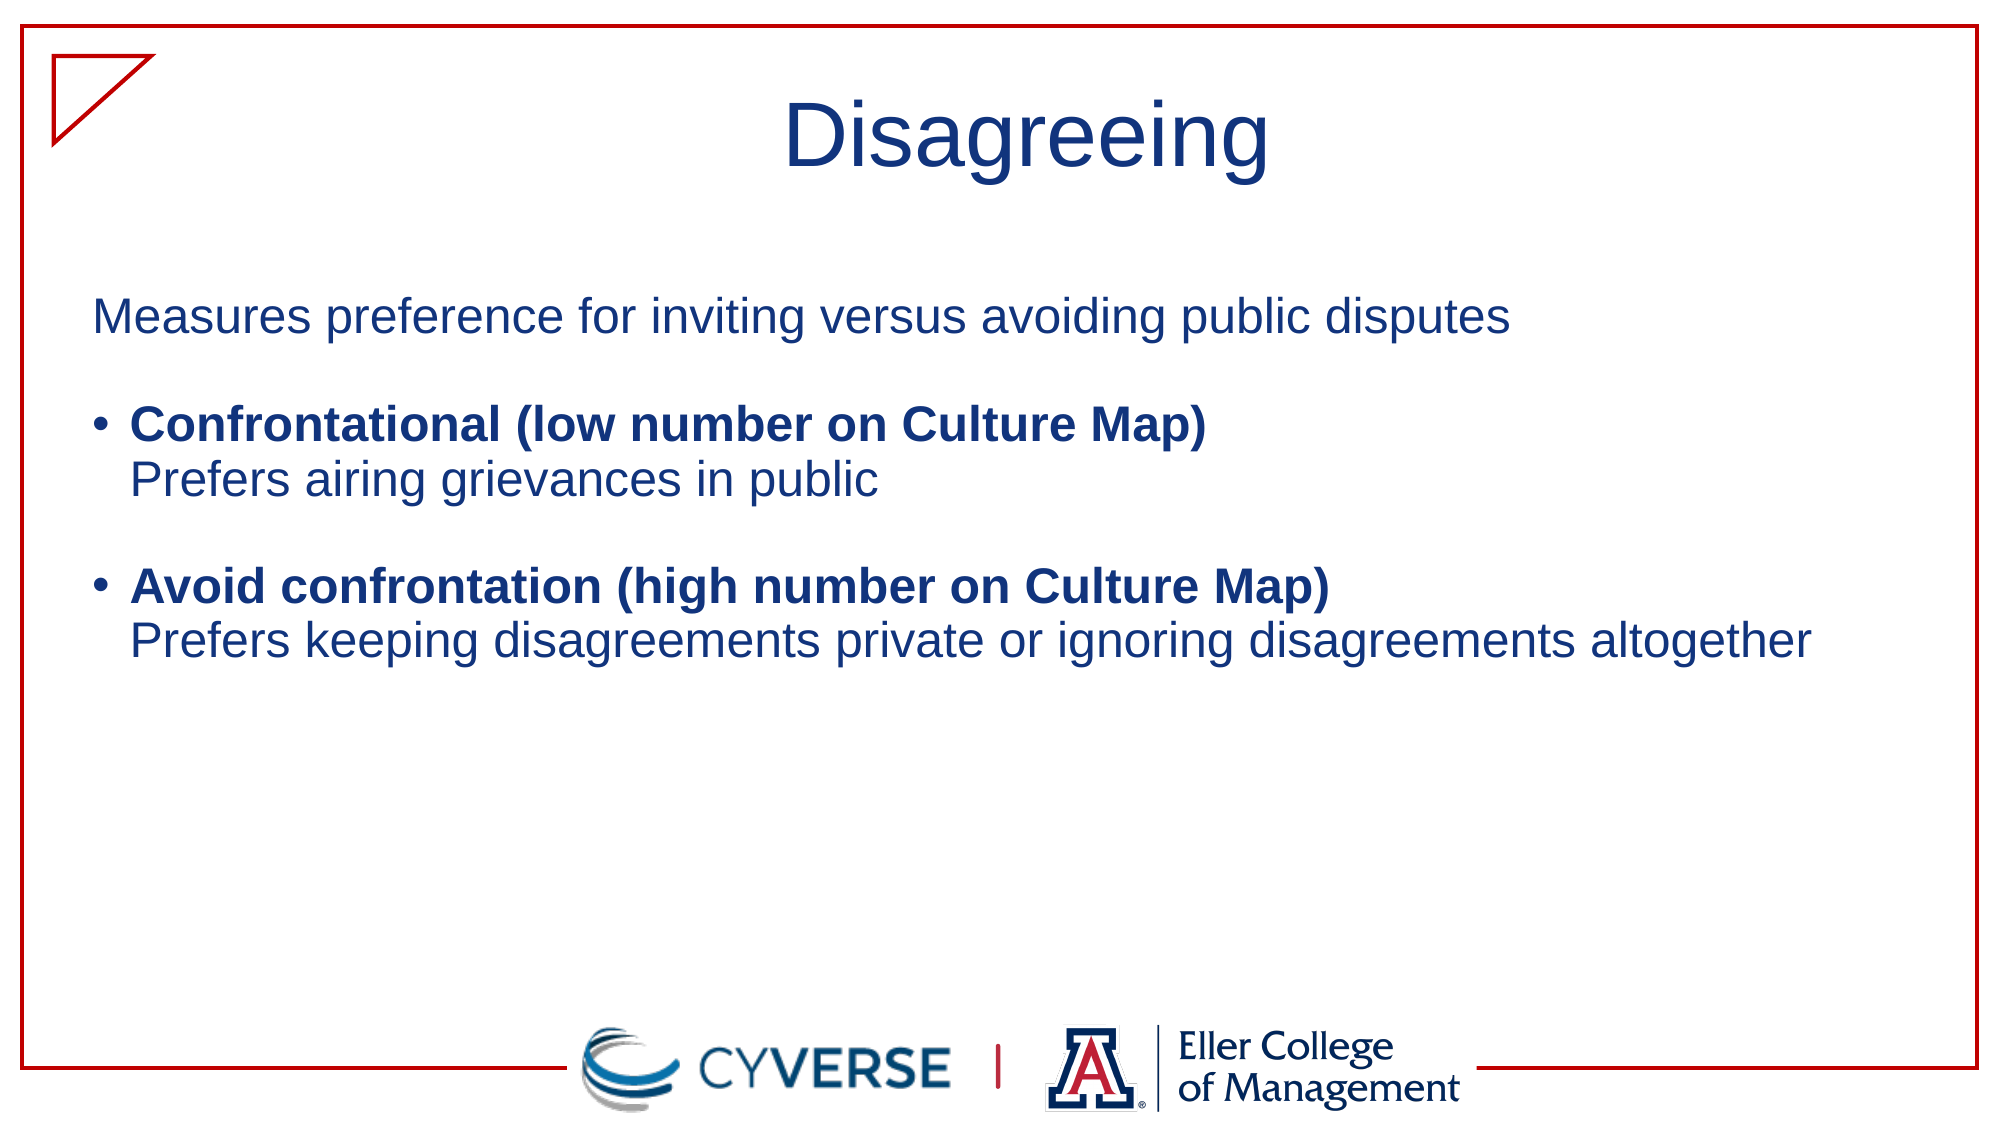

# Disagreeing
Measures preference for inviting versus avoiding public disputes

Confrontational (low number on Culture Map)
Prefers airing grievances in public

Avoid confrontation (high number on Culture Map)
Prefers keeping disagreements private or ignoring disagreements altogether